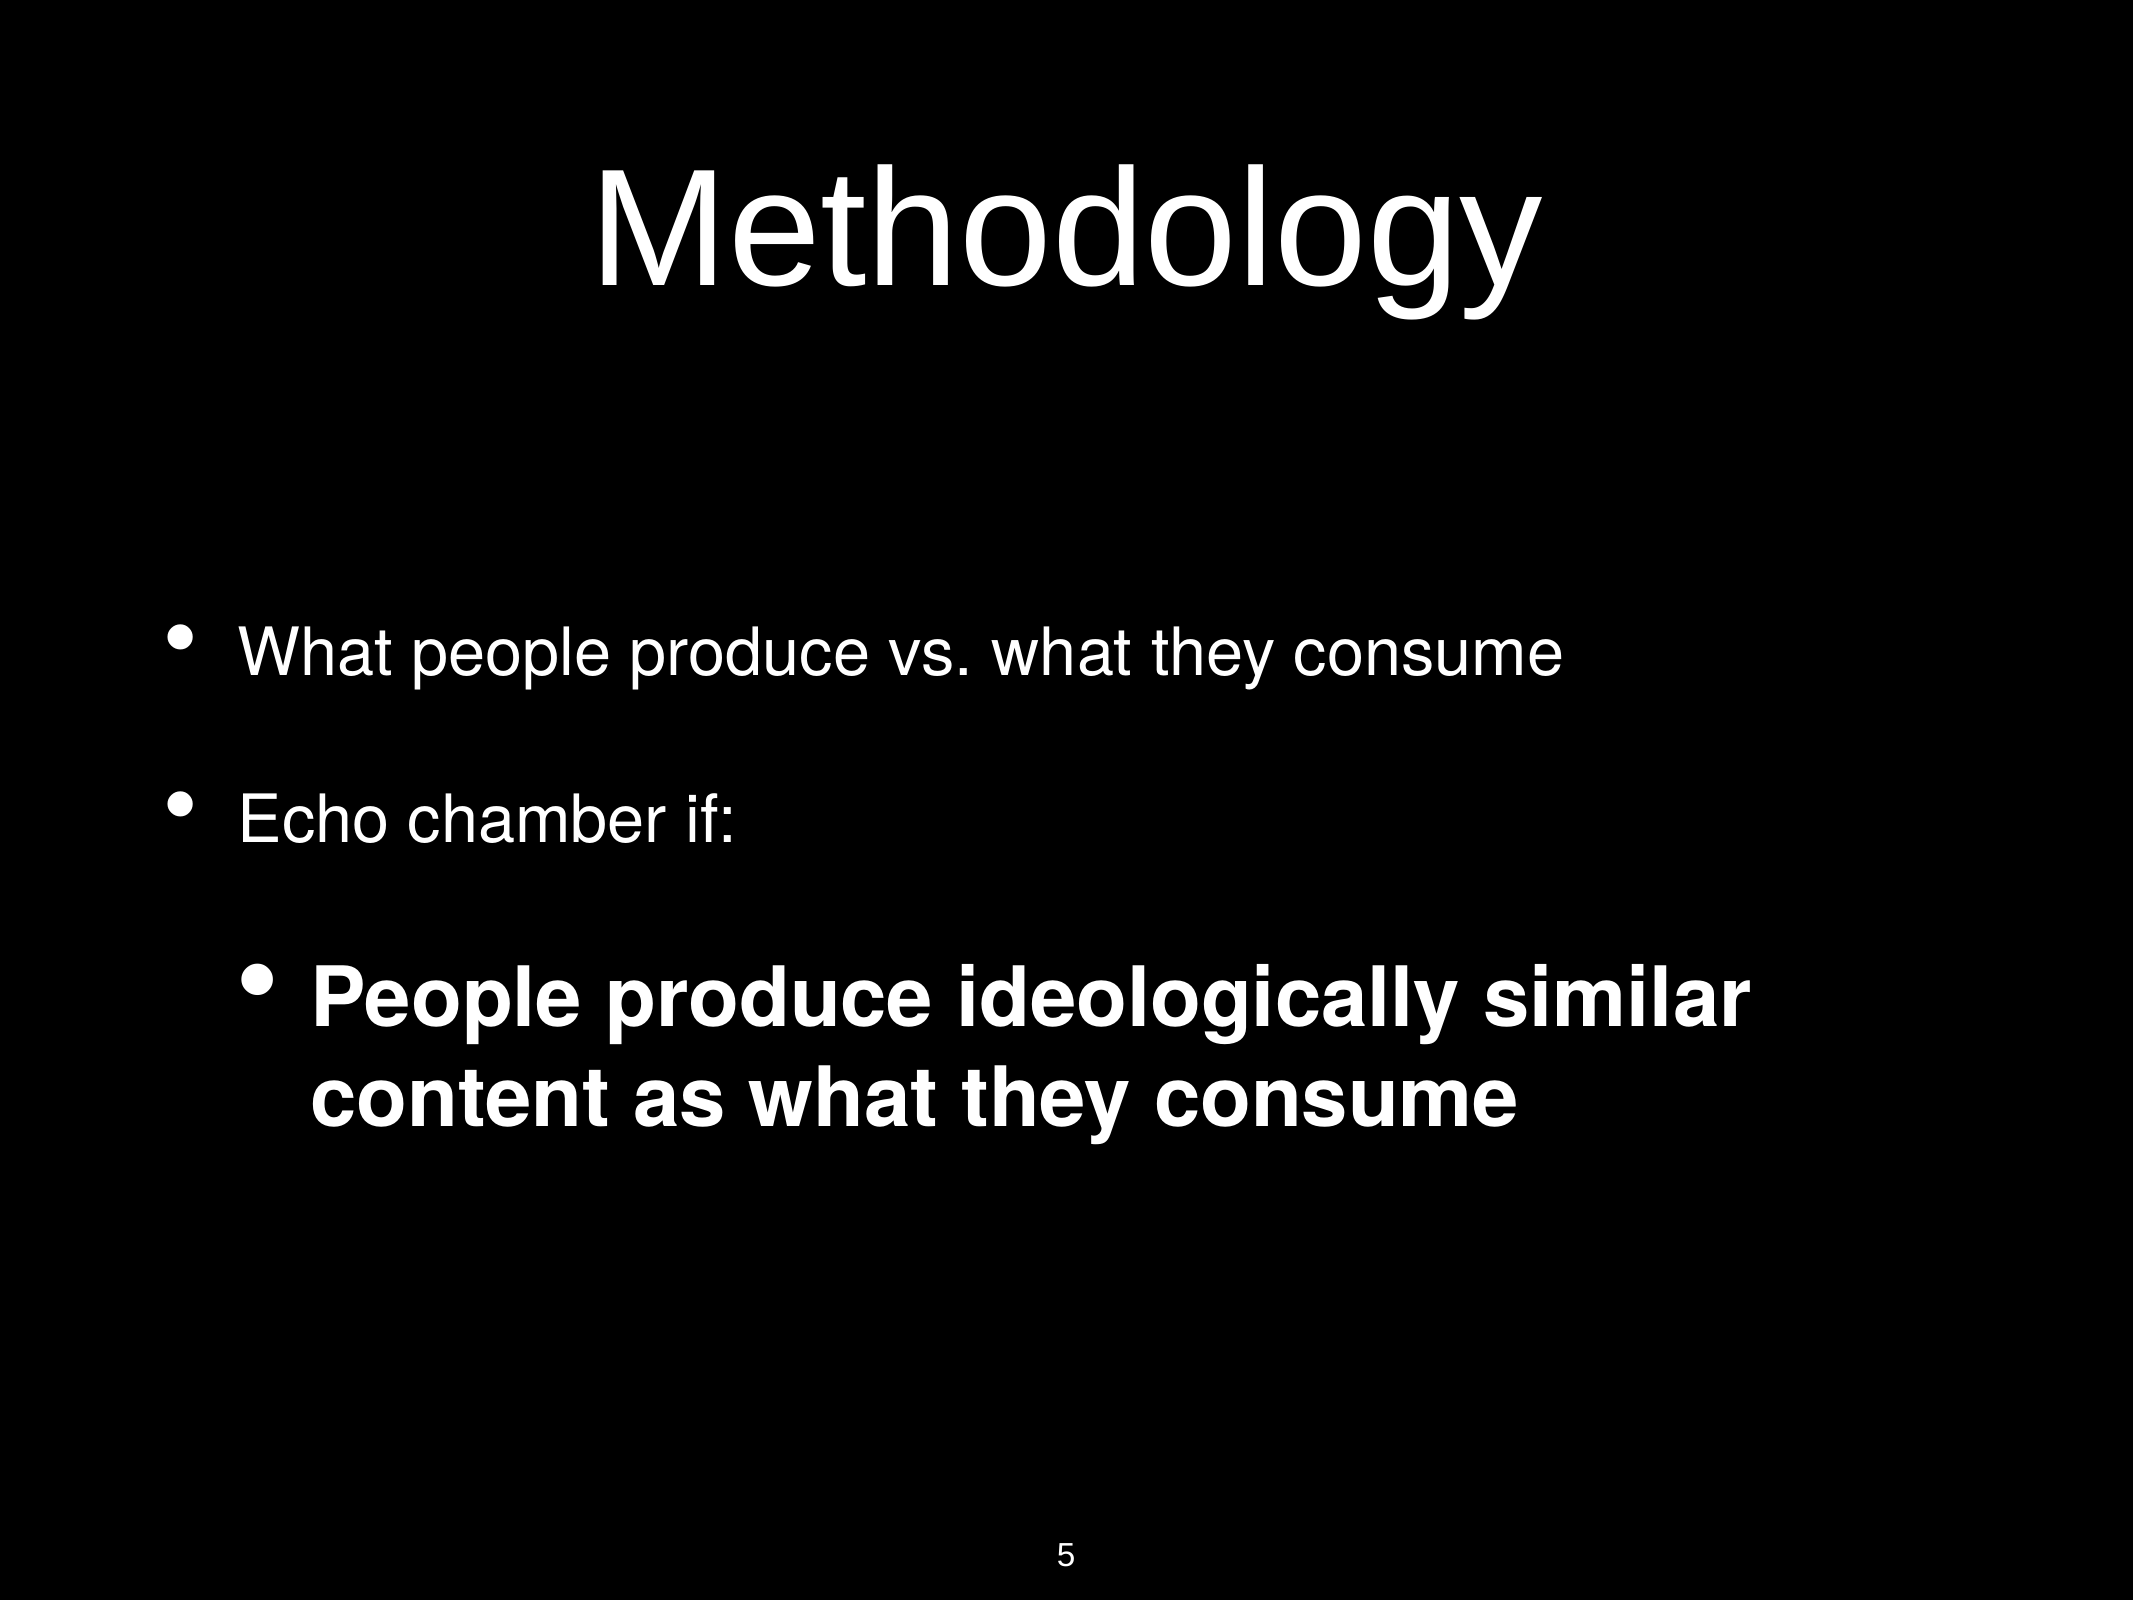

# Methodology
What people produce vs. what they consume
Echo chamber if:
People produce ideologically similar content as what they consume

5